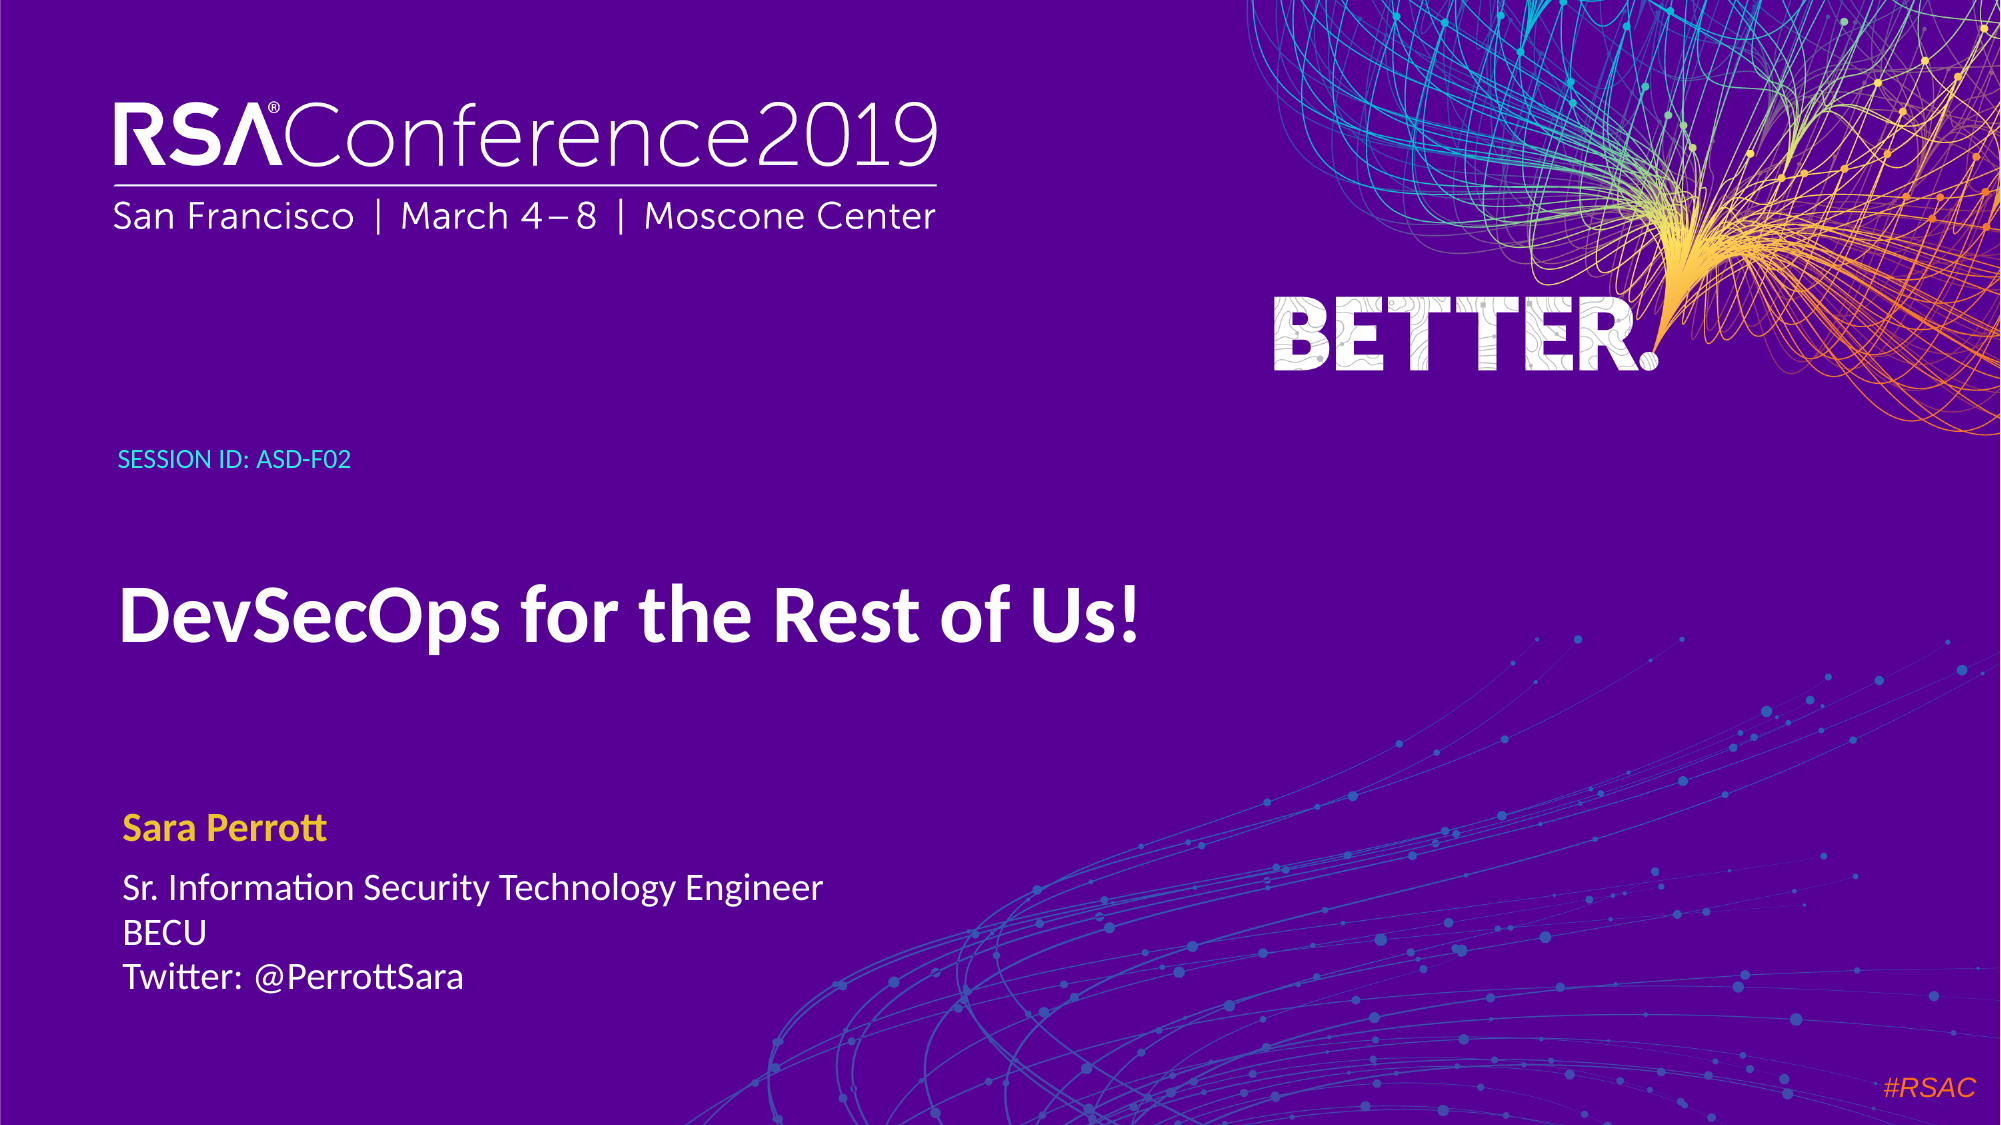

ASD-F02
# DevSecOps for the Rest of Us!
Sara Perrott
Sr. Information Security Technology Engineer
BECU
Twitter: @PerrottSara